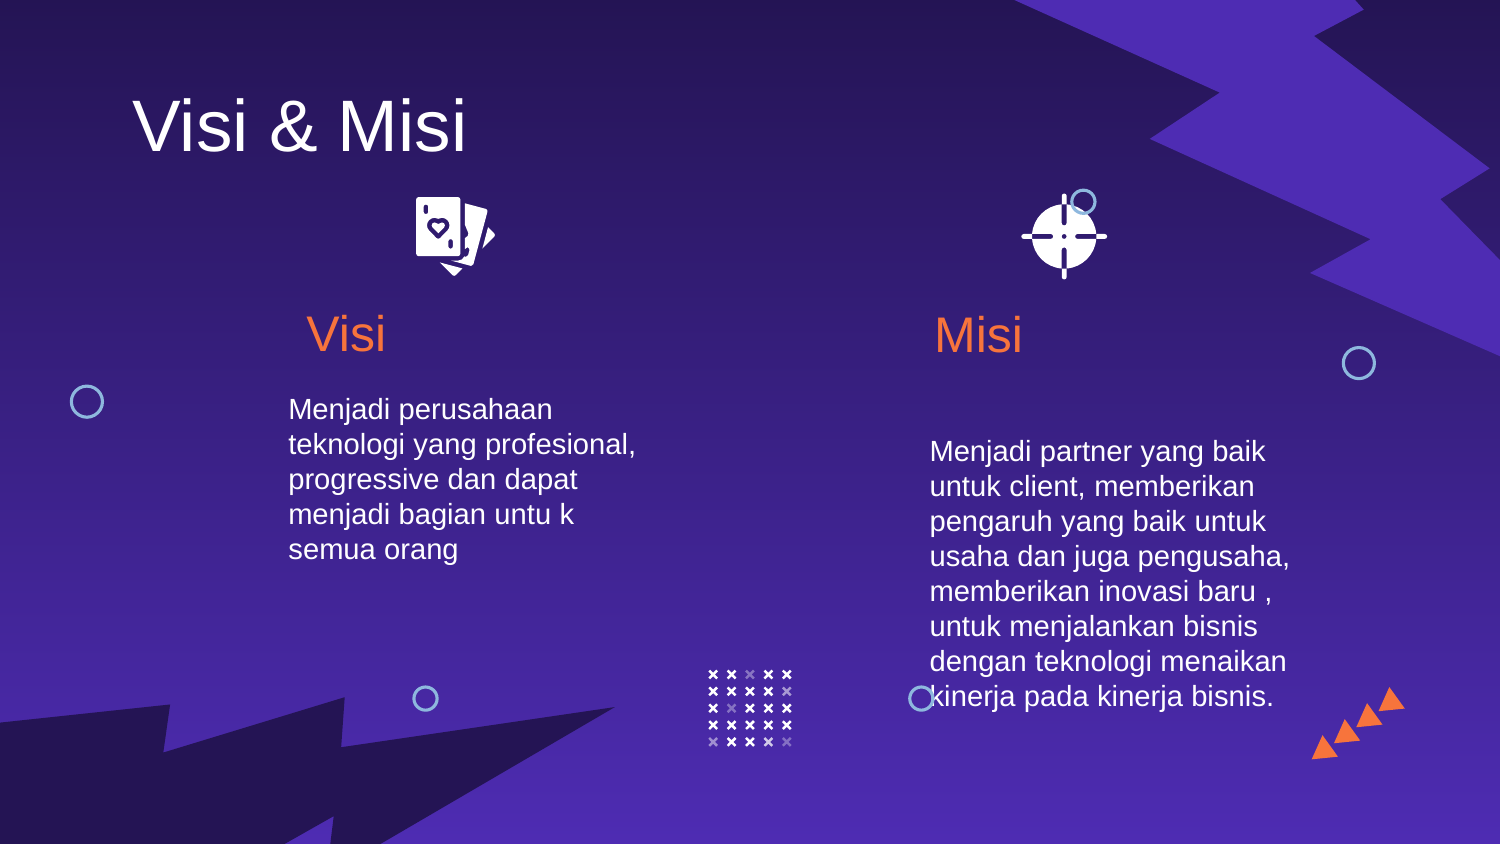

Visi & Misi

# Visi
Misi
Menjadi perusahaan teknologi yang profesional, progressive dan dapat menjadi bagian untu k semua orang
Menjadi partner yang baik untuk client, memberikan pengaruh yang baik untuk usaha dan juga pengusaha, memberikan inovasi baru , untuk menjalankan bisnis dengan teknologi menaikan kinerja pada kinerja bisnis.